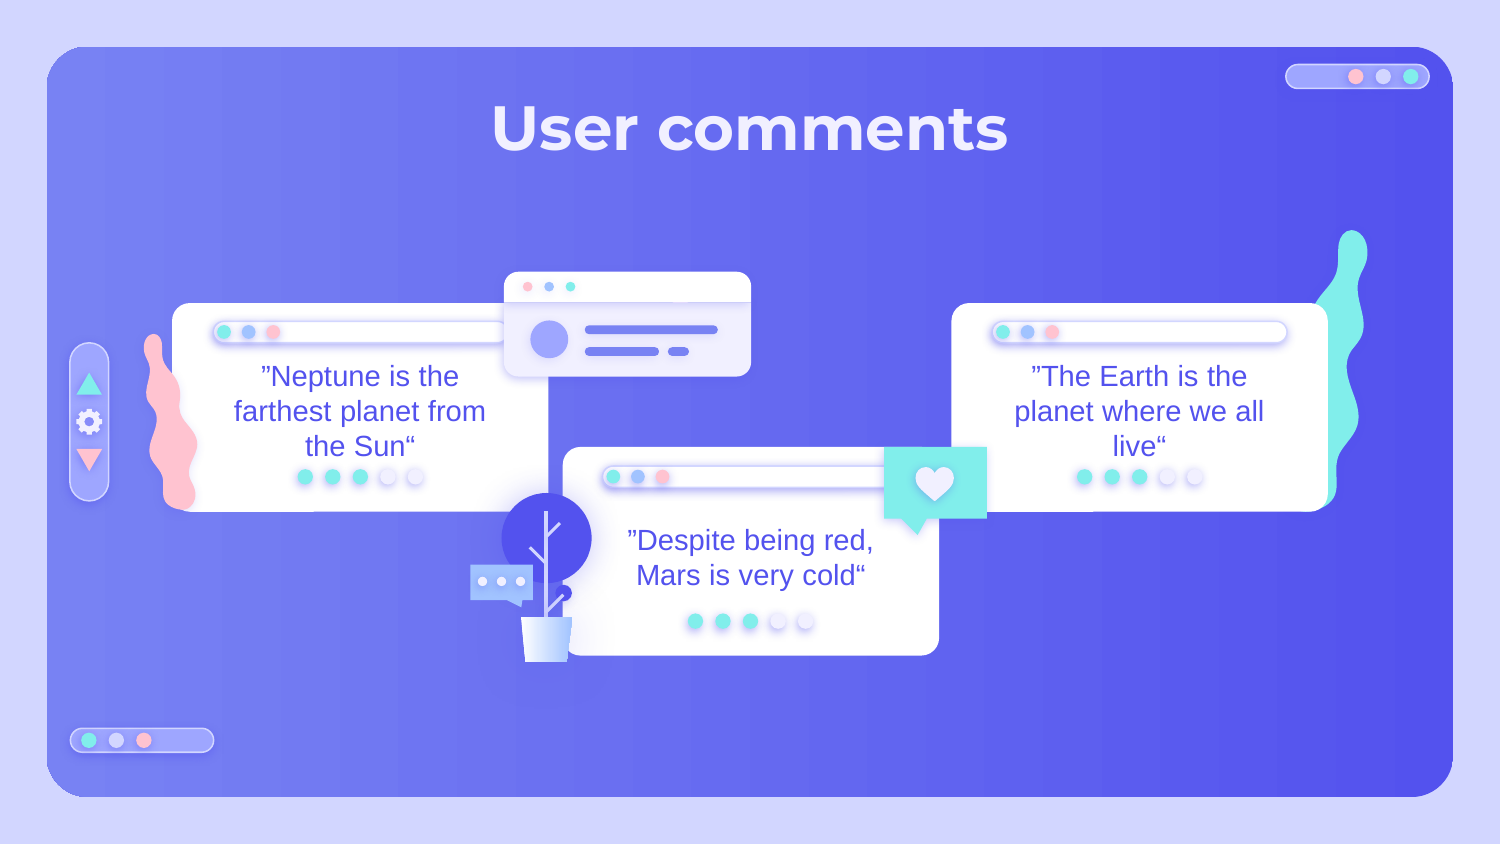

# User comments

”Neptune is the farthest planet from the Sun“
”The Earth is the planet where we all live“

”Despite being red, Mars is very cold“